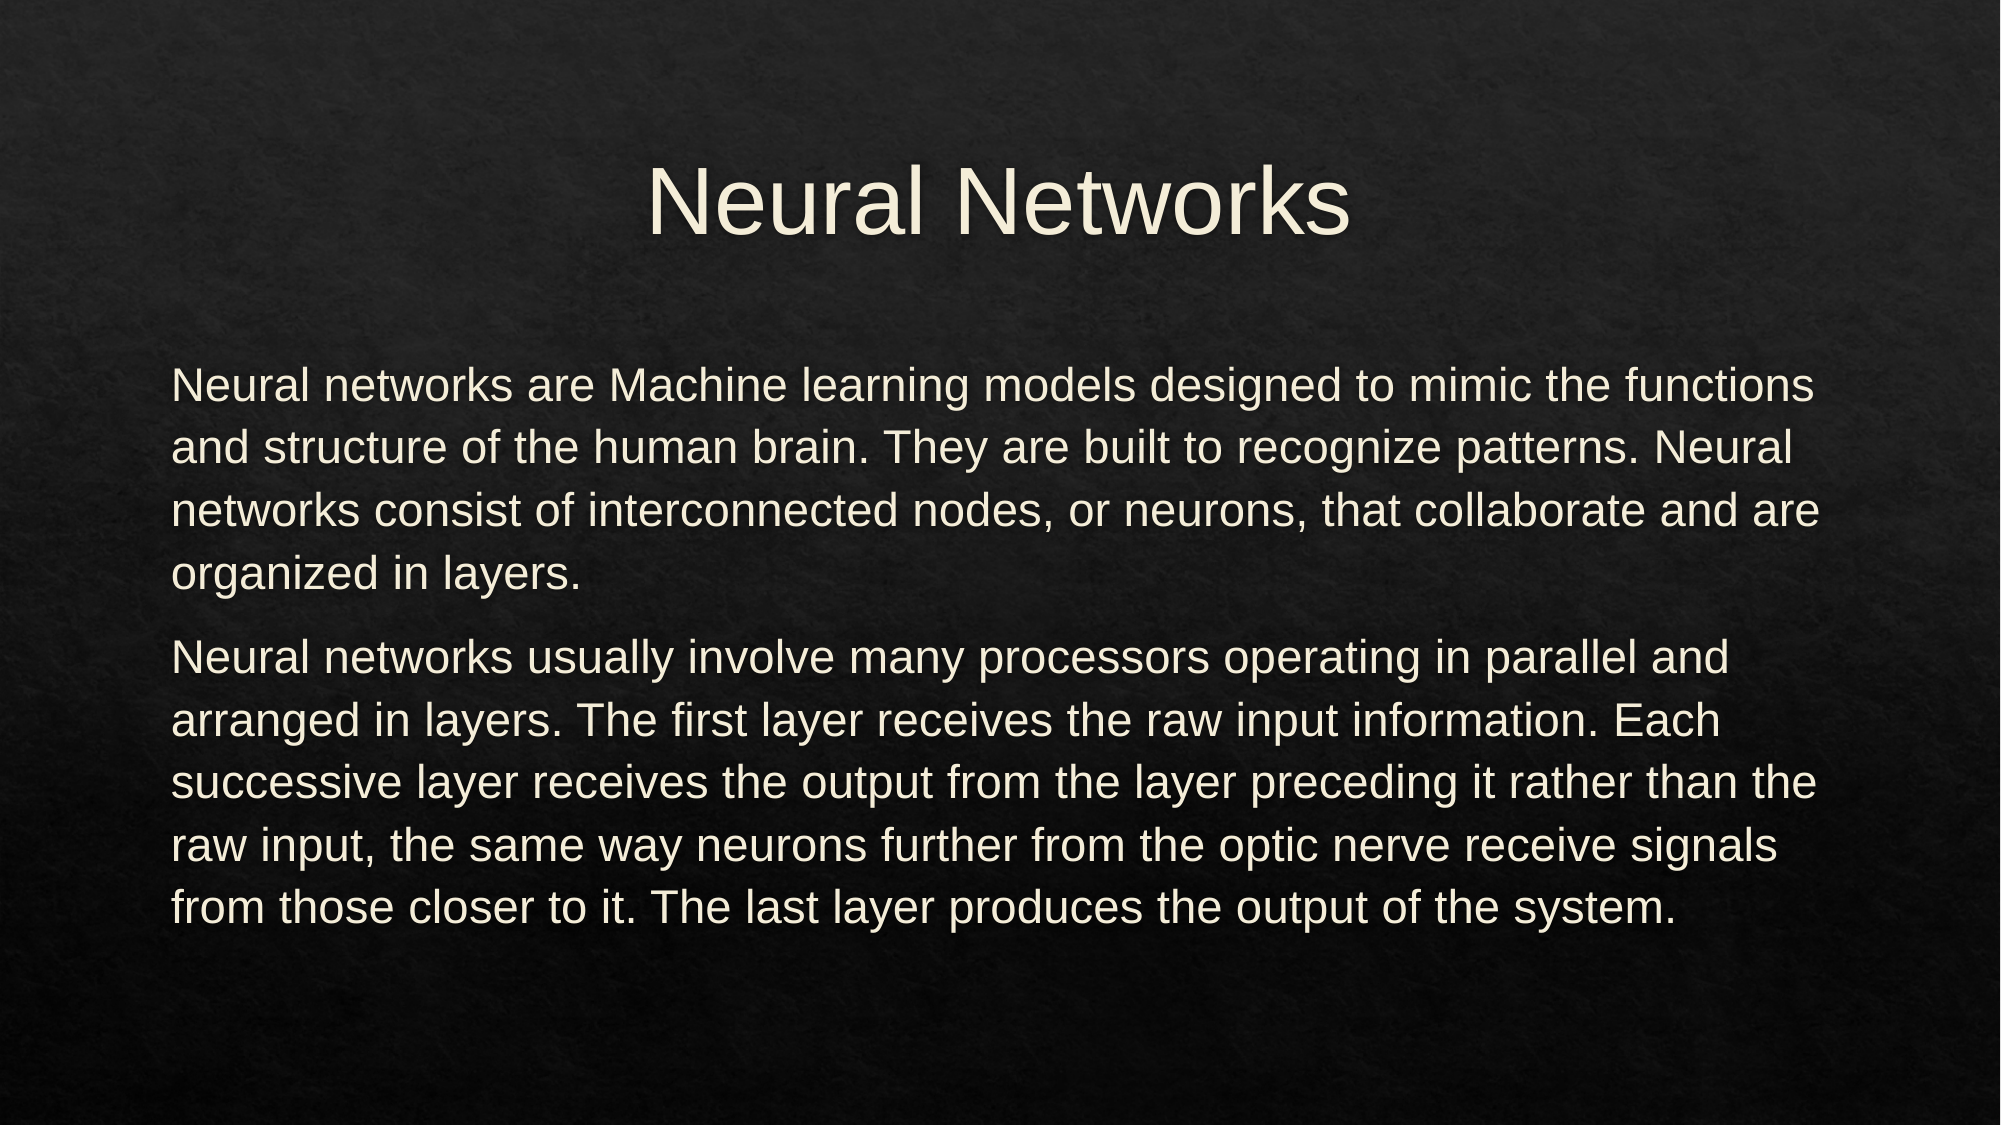

# Neural Networks
Neural networks are Machine learning models designed to mimic the functions and structure of the human brain. They are built to recognize patterns. Neural networks consist of interconnected nodes, or neurons, that collaborate and are organized in layers.
Neural networks usually involve many processors operating in parallel and arranged in layers. The first layer receives the raw input information. Each successive layer receives the output from the layer preceding it rather than the raw input, the same way neurons further from the optic nerve receive signals from those closer to it. The last layer produces the output of the system.